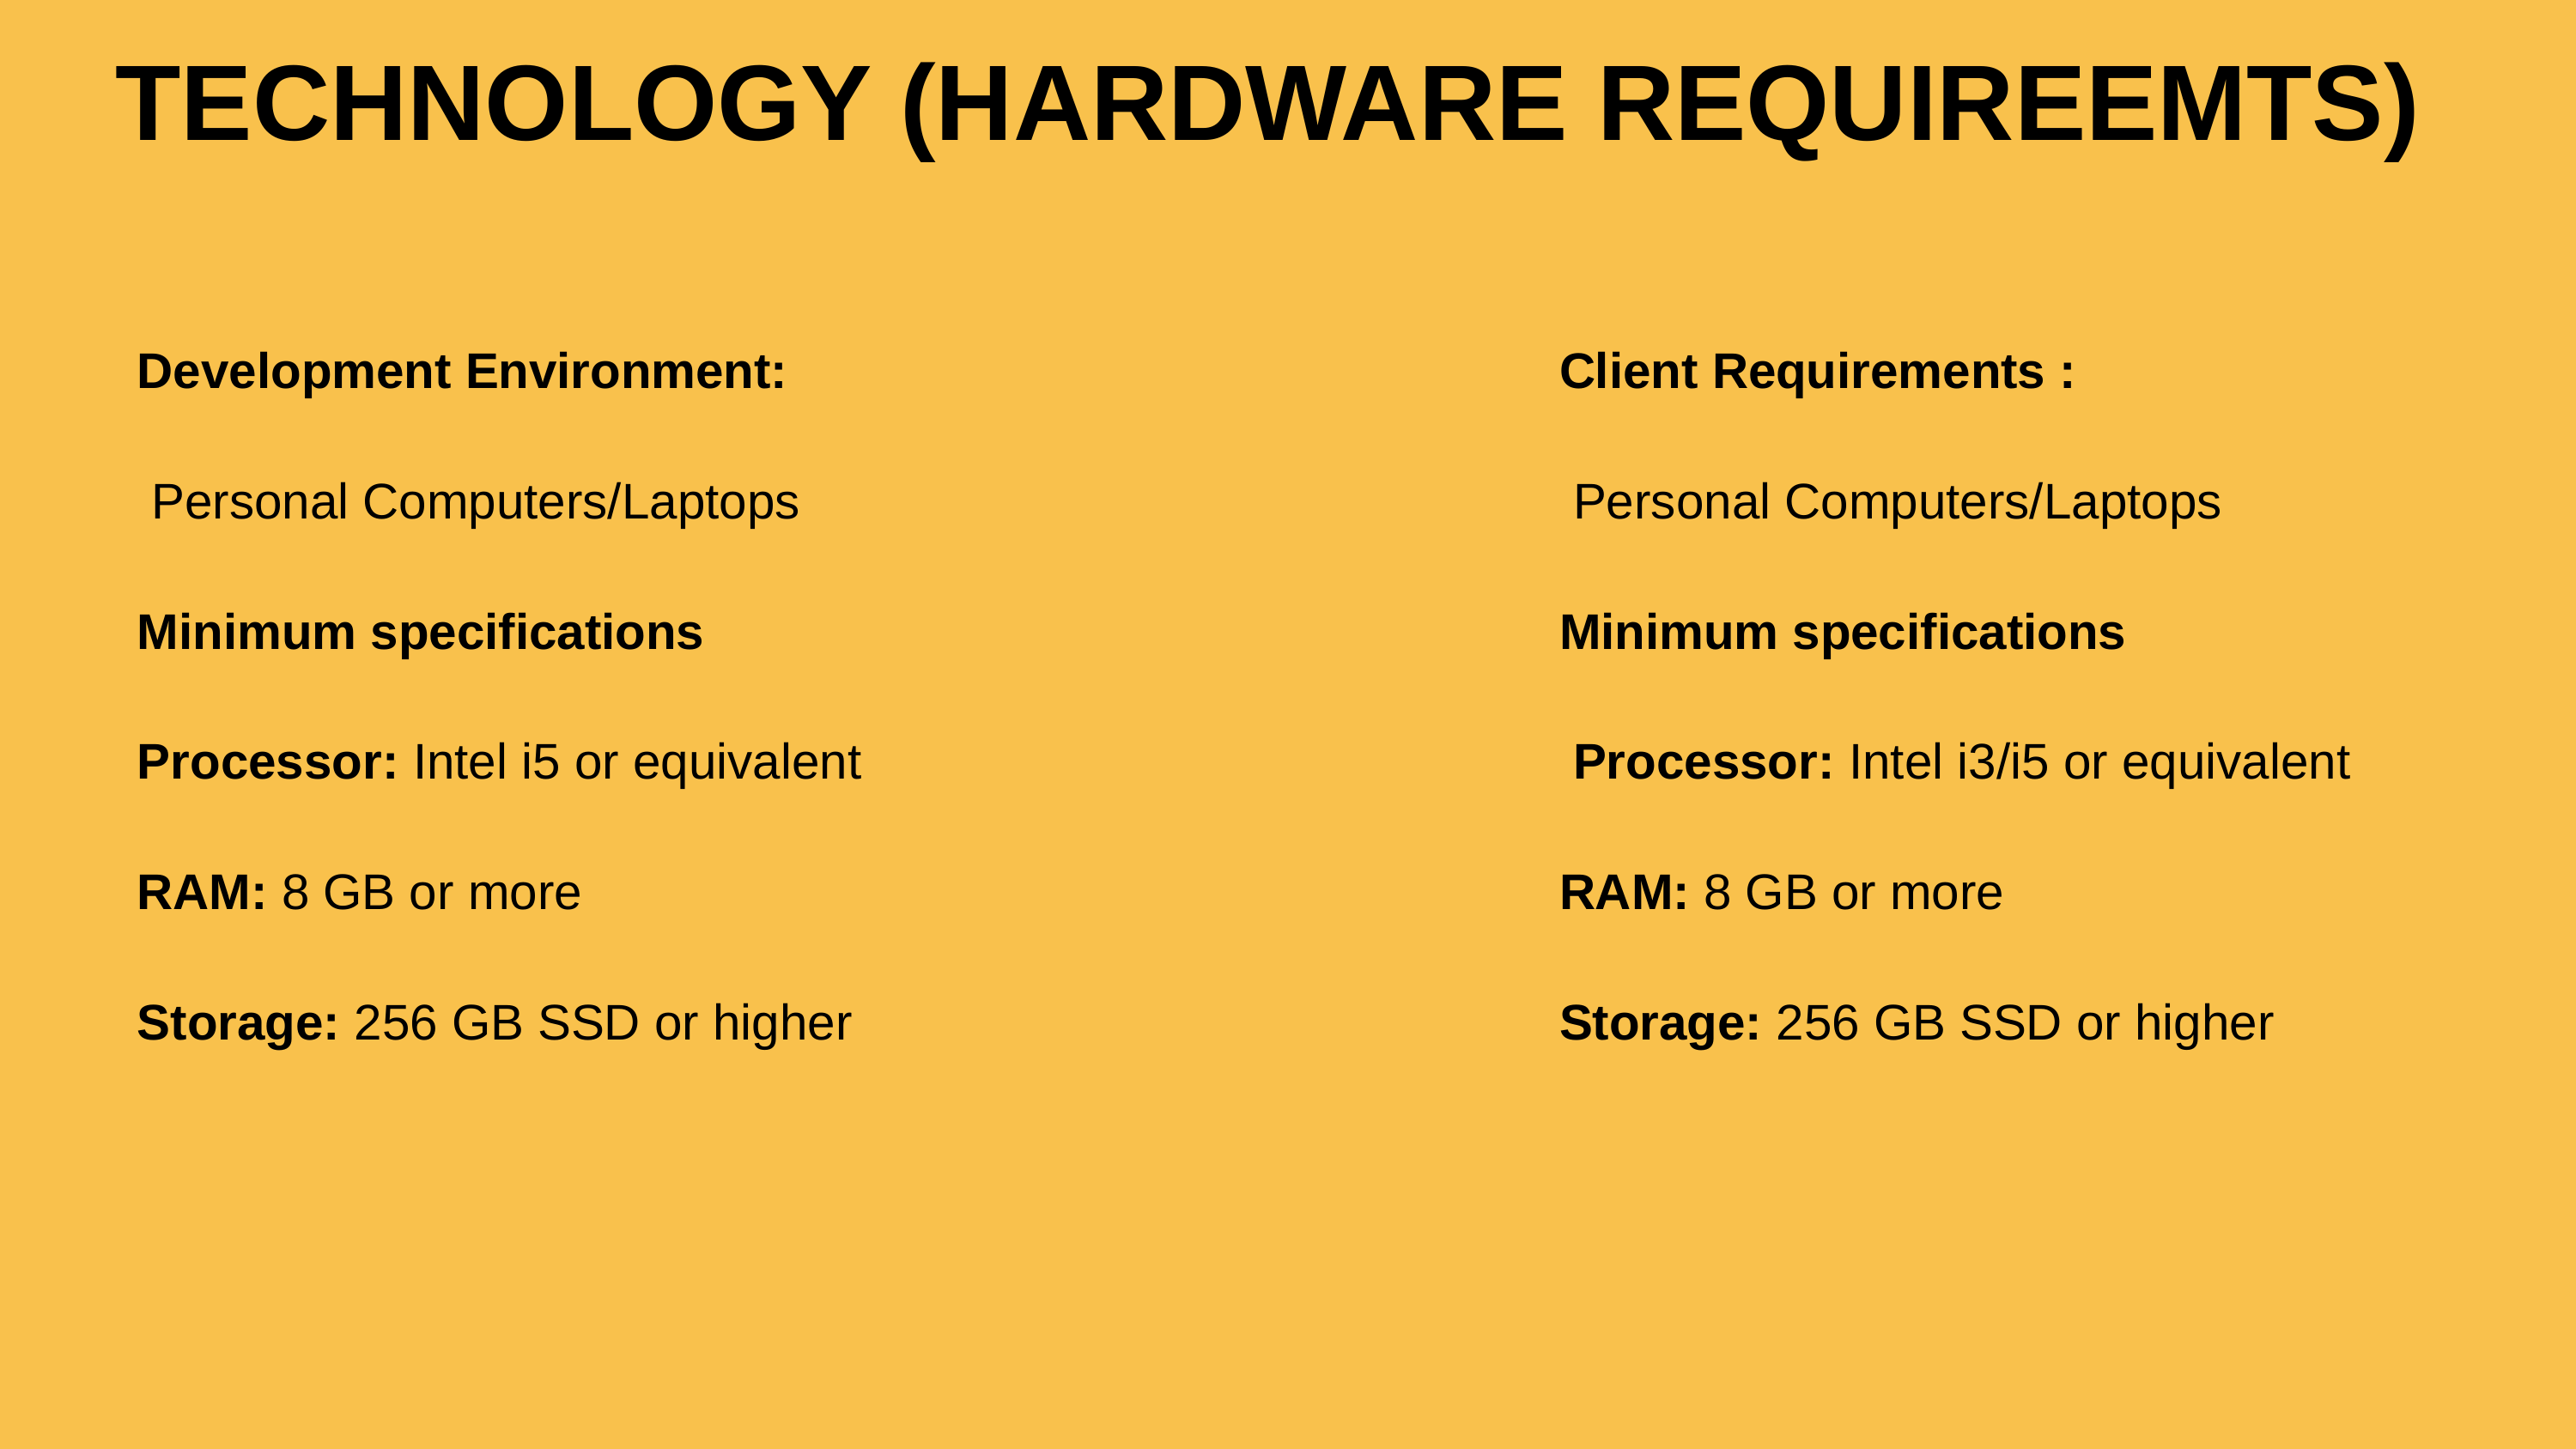

TECHNOLOGY (HARDWARE REQUIREEMTS)
Development Environment:

 Personal Computers/Laptops

Minimum specifications

Processor: Intel i5 or equivalent

RAM: 8 GB or more

Storage: 256 GB SSD or higher
Client Requirements :

 Personal Computers/Laptops

Minimum specifications

 Processor: Intel i3/i5 or equivalent

RAM: 8 GB or more

Storage: 256 GB SSD or higher